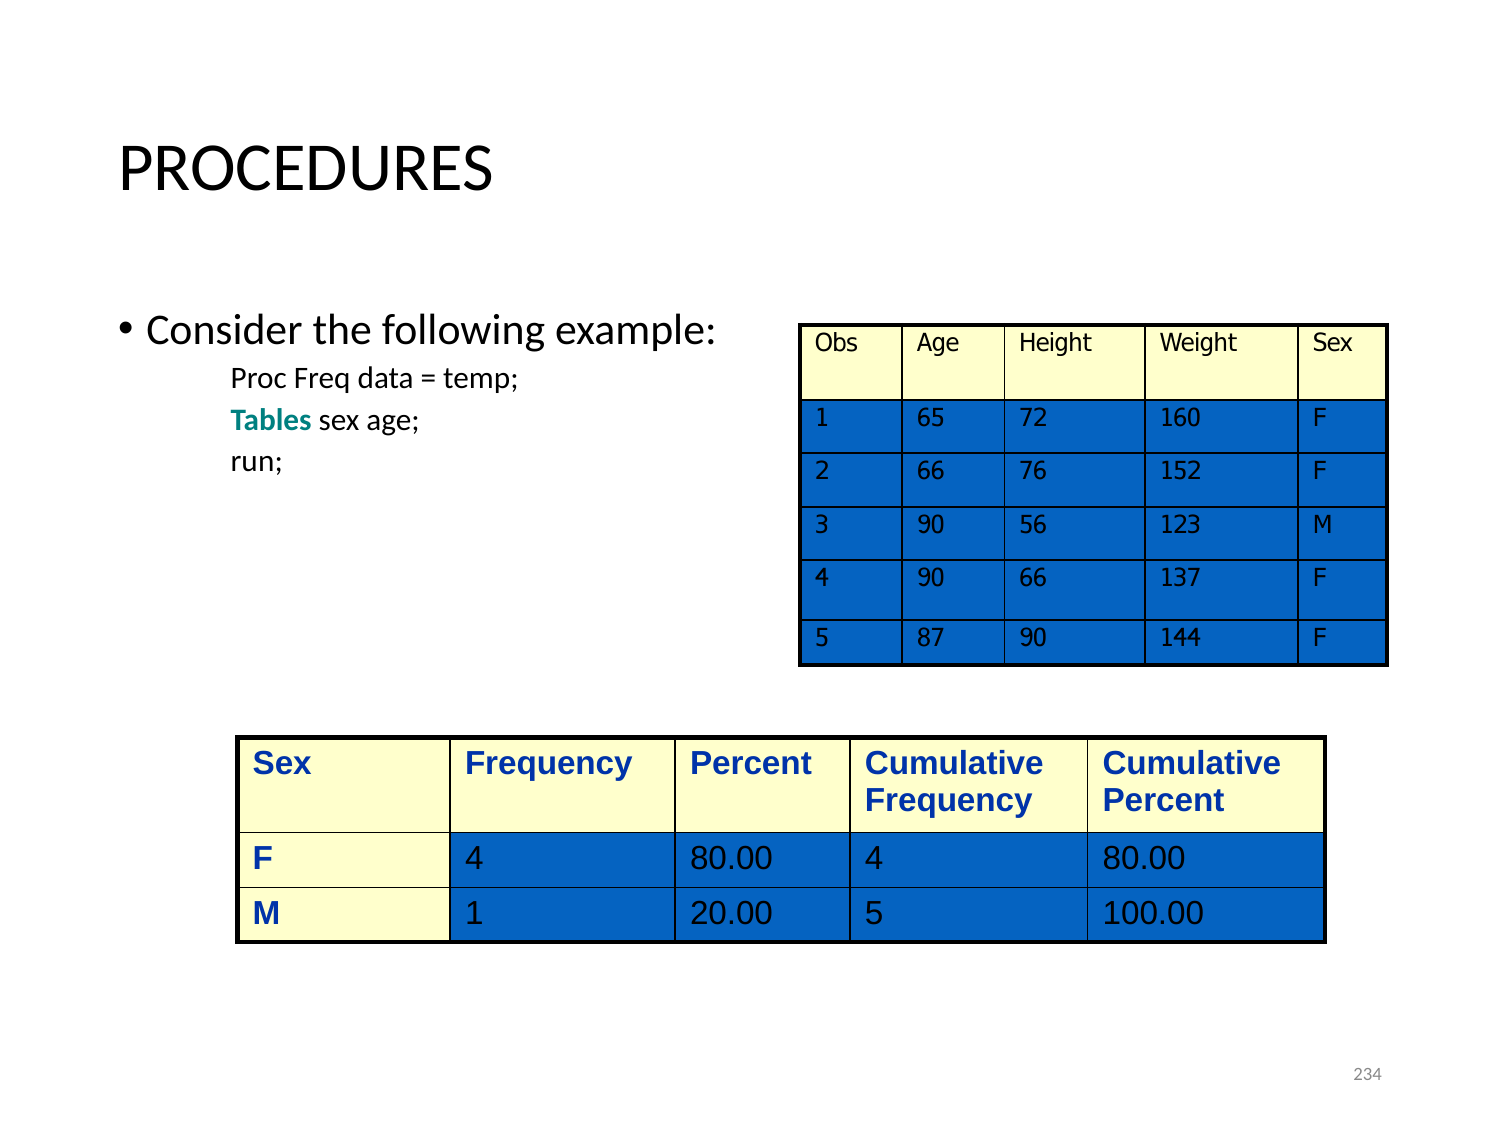

# PROCEDURES
Consider the following example:
Proc Freq data = temp;
Tables sex age;
run;

| Obs | Age | Height | Weight | Sex |
| --- | --- | --- | --- | --- |
| 1 | 65 | 72 | 160 | F |
| 2 | 66 | 76 | 152 | F |
| 3 | 90 | 56 | 123 | M |
| 4 | 90 | 66 | 137 | F |
| 5 | 87 | 90 | 144 | F |
| Sex | Frequency | Percent | Cumulative Frequency | Cumulative Percent |
| --- | --- | --- | --- | --- |
| F | 4 | 80.00 | 4 | 80.00 |
| M | 1 | 20.00 | 5 | 100.00 |
234